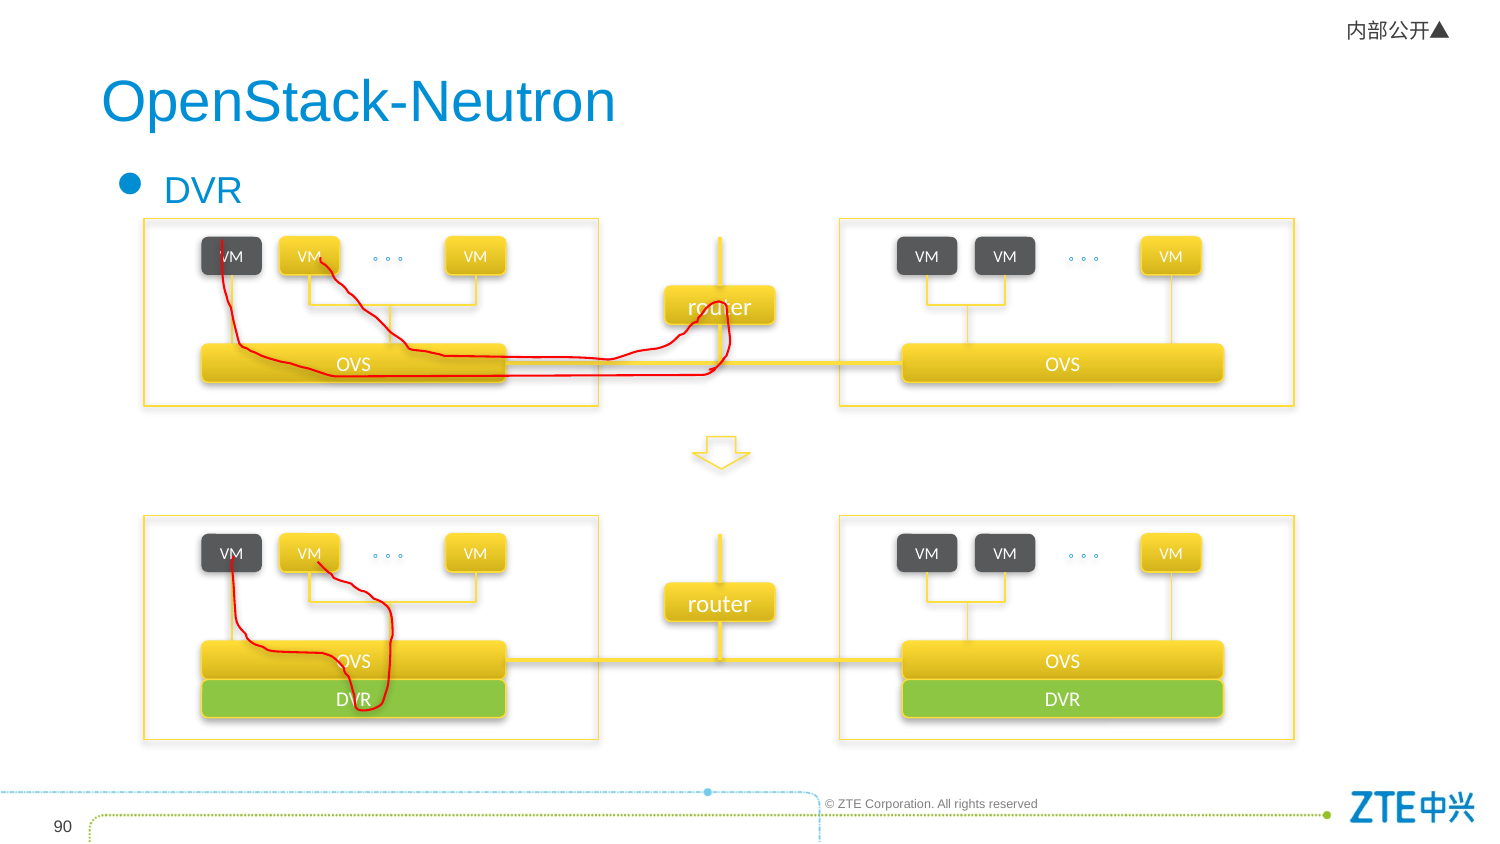

OpenStack-Neutron
 DVR

VM
VM
。。。
VM
VM
VM
。。。
VM

router
OVS
OVS

VM
VM
。。。
VM
VM
VM
。。。
VM

router
OVS
OVS
DVR
DVR